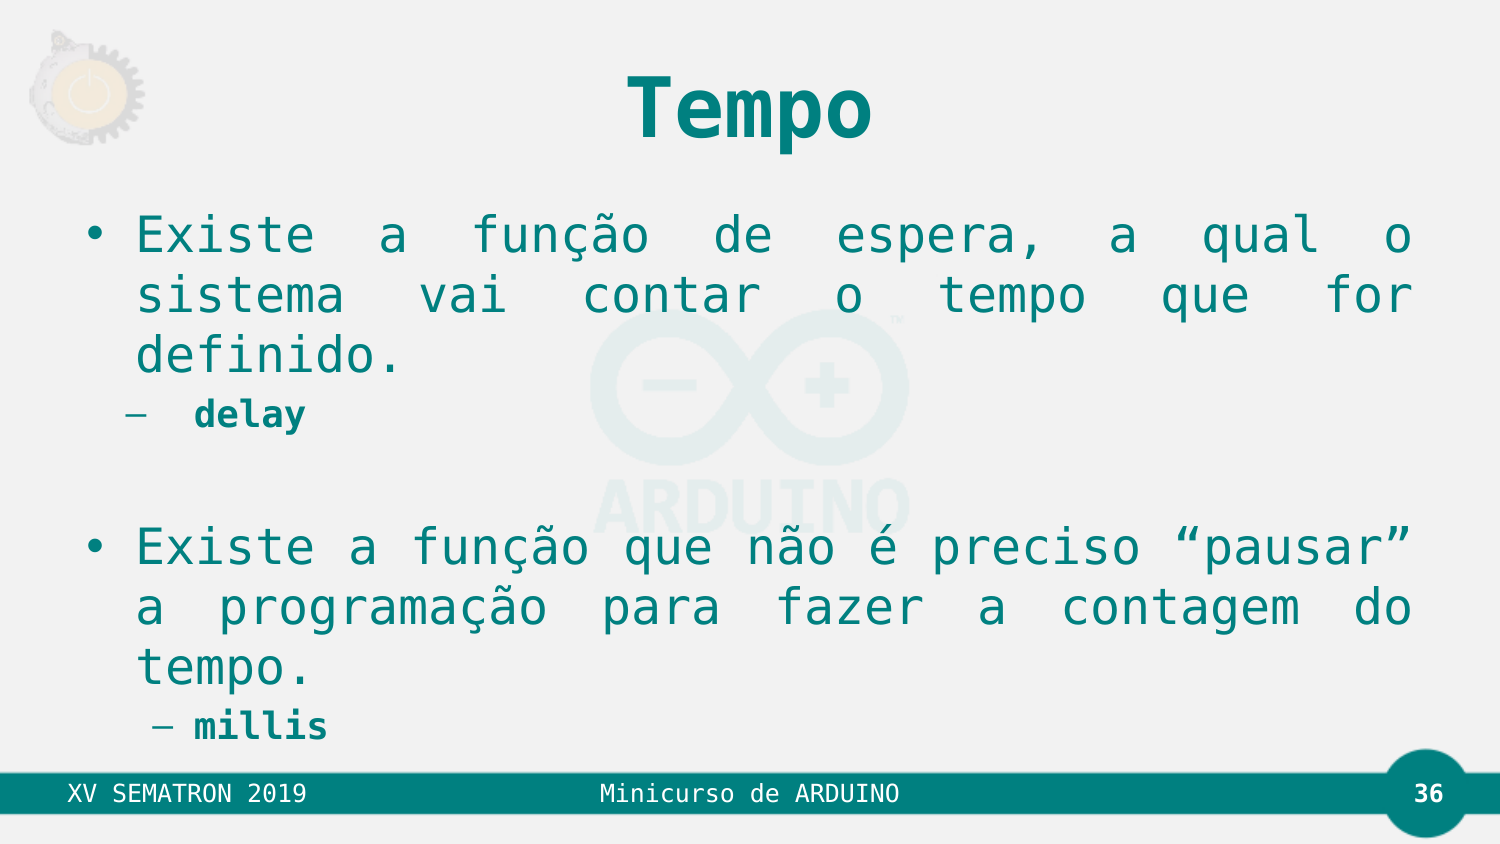

# Tempo
Existe a função de espera, a qual o sistema vai contar o tempo que for definido.
delay

Existe a função que não é preciso “pausar” a programação para fazer a contagem do tempo.
millis
36